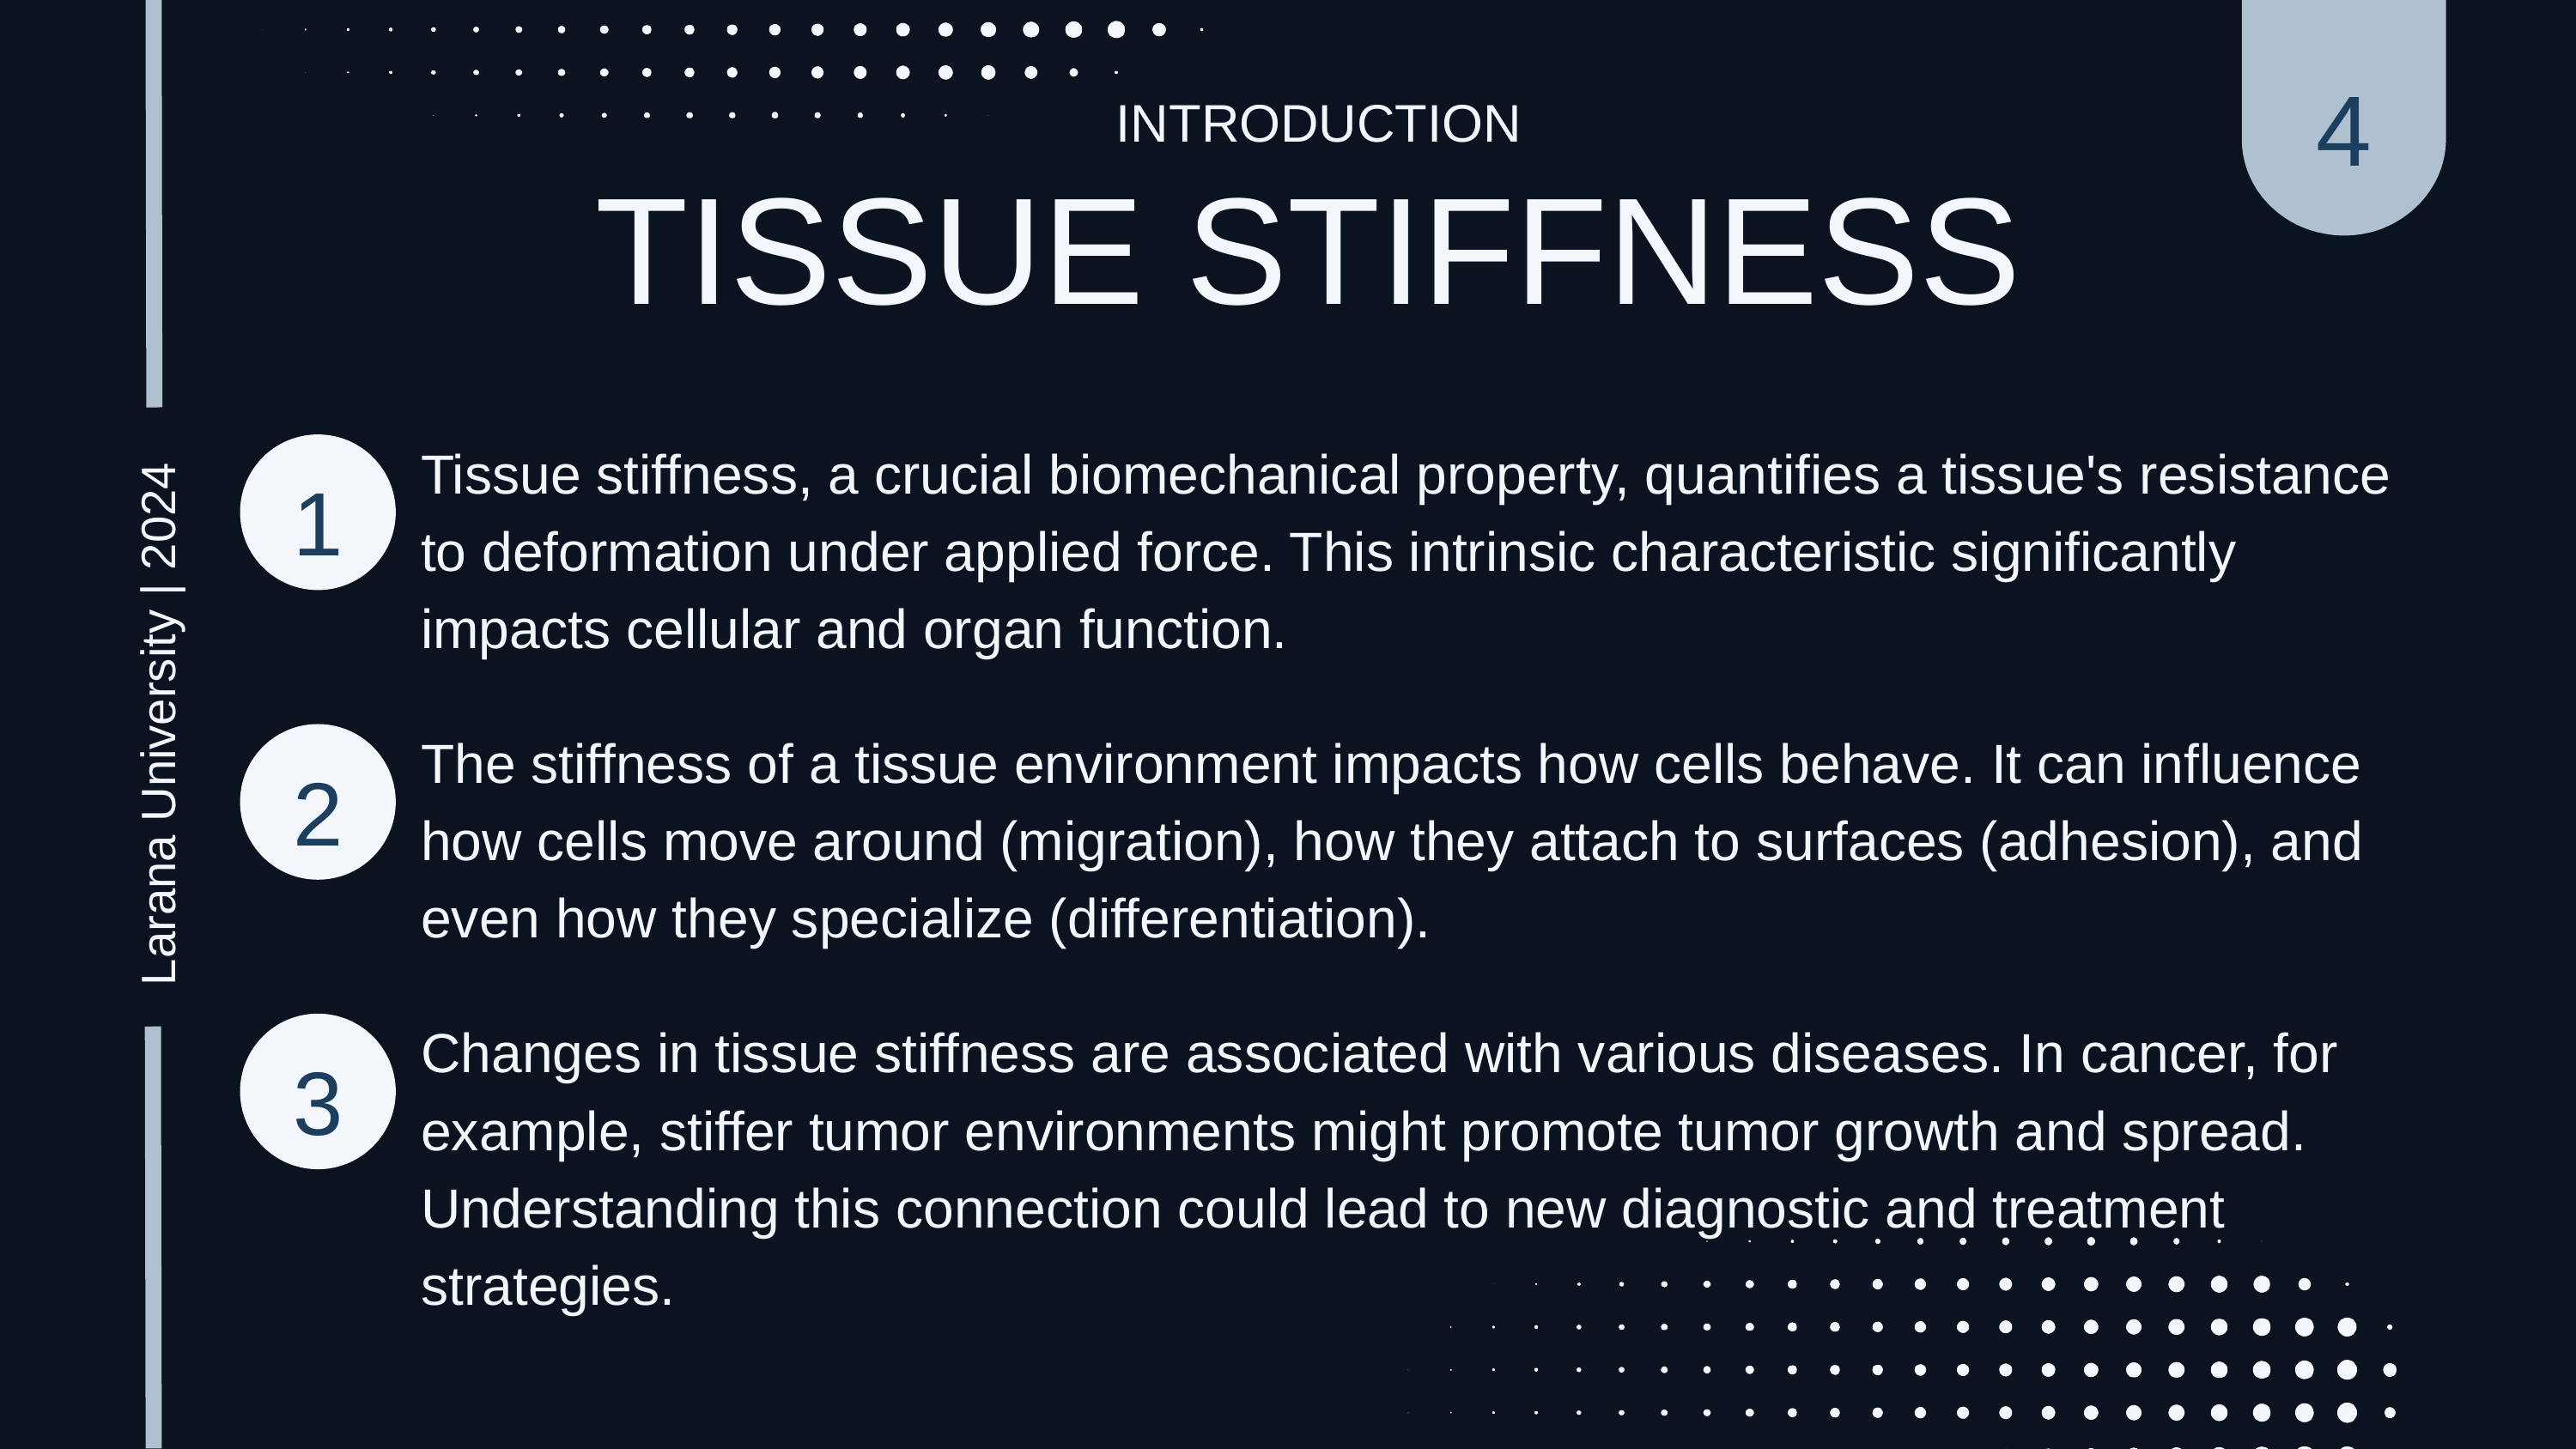

4

INTRODUCTION
 TISSUE STIFFNESS

Tissue stiffness, a crucial biomechanical property, quantifies a tissue's resistance to deformation under applied force. This intrinsic characteristic significantly impacts cellular and organ function.
1
The stiffness of a tissue environment impacts how cells behave. It can influence how cells move around (migration), how they attach to surfaces (adhesion), and even how they specialize (differentiation).

2
Changes in tissue stiffness are associated with various diseases. In cancer, for example, stiffer tumor environments might promote tumor growth and spread. Understanding this connection could lead to new diagnostic and treatment strategies.

3
Larana University | 2024